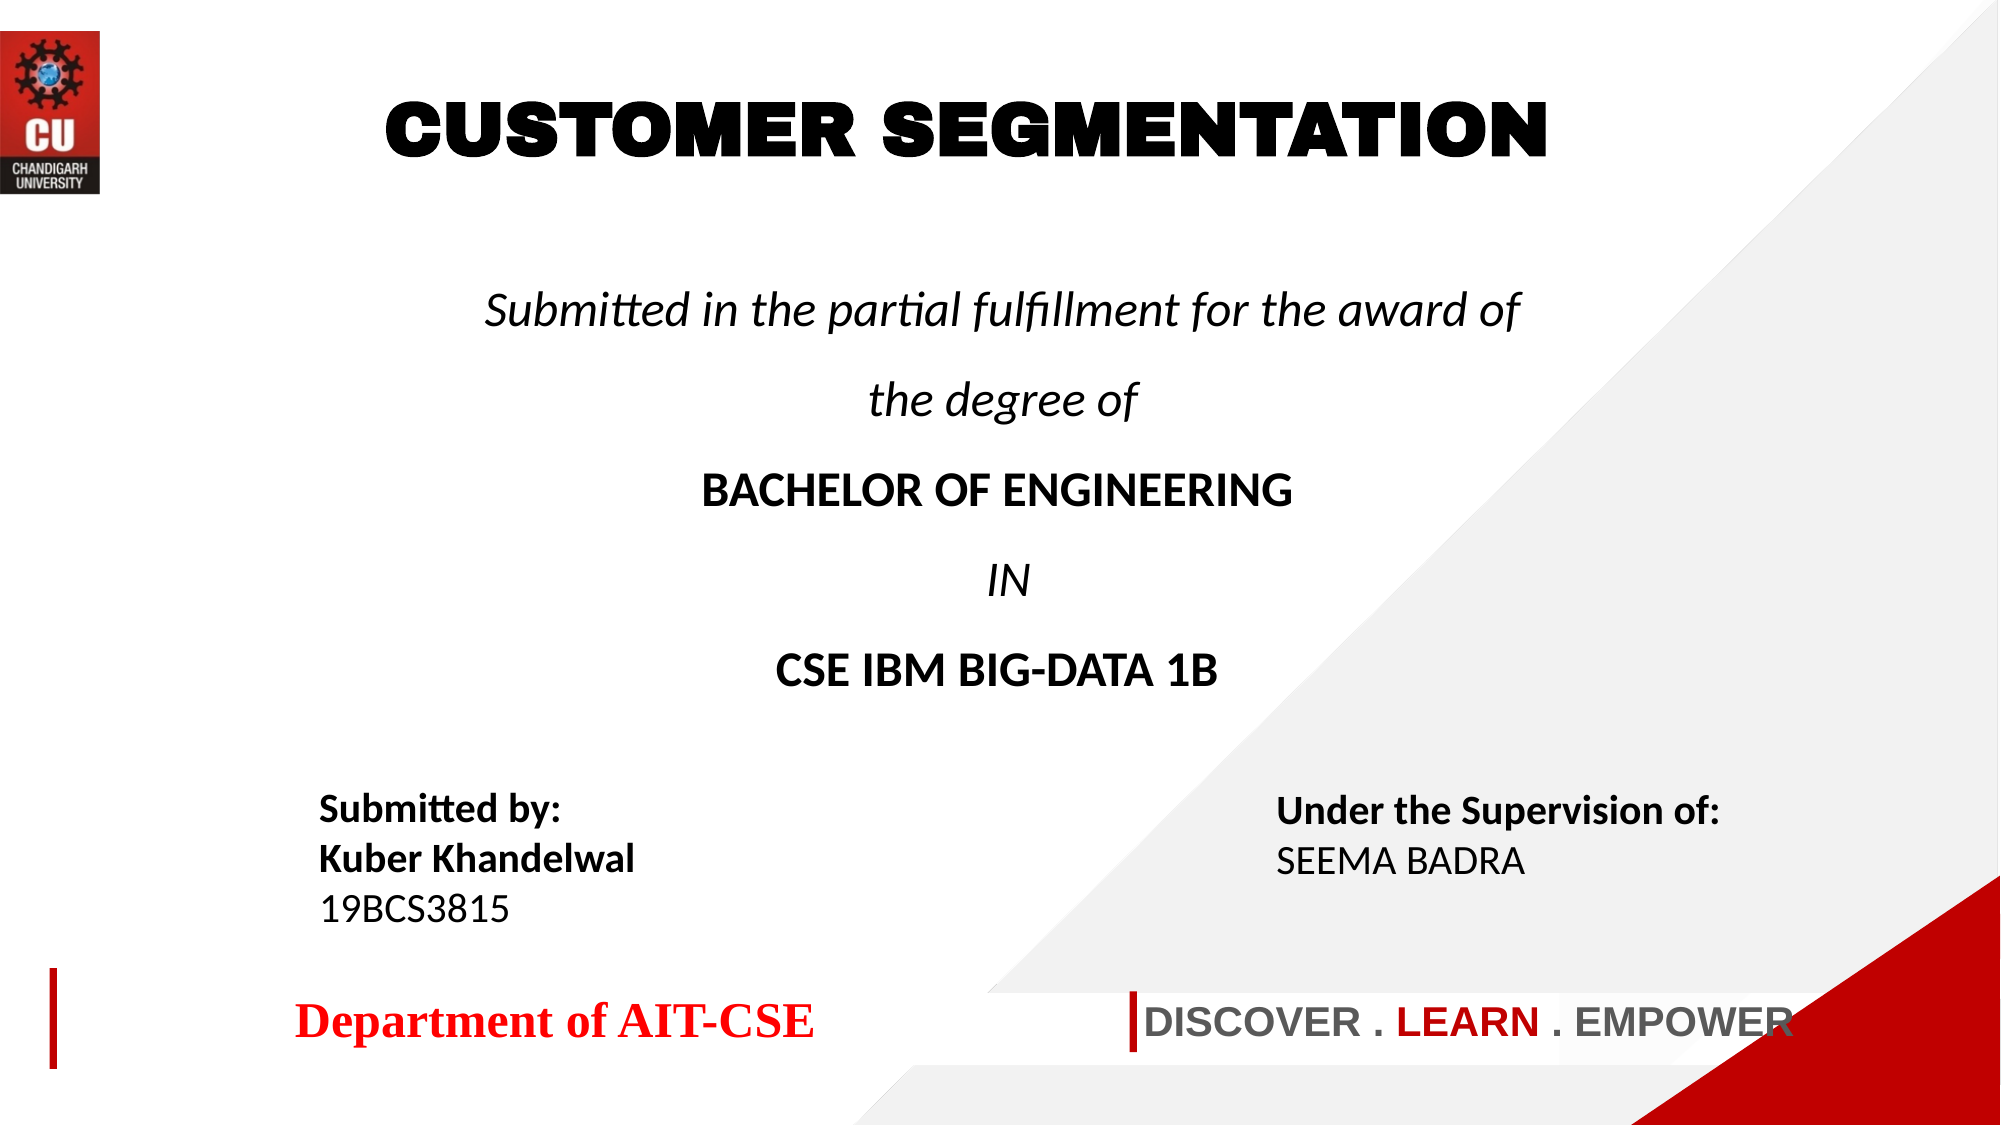

CUSTOMER SEGMENTATION
Submitted in the partial fulfillment for the award of the degree of
BACHELOR OF ENGINEERING
 IN
CSE IBM BIG-DATA 1B
Submitted by:
Kuber Khandelwal
19BCS3815

Under the Supervision of:
SEEMA BADRA

Department of AIT-CSE
DISCOVER . LEARN . EMPOWER

1